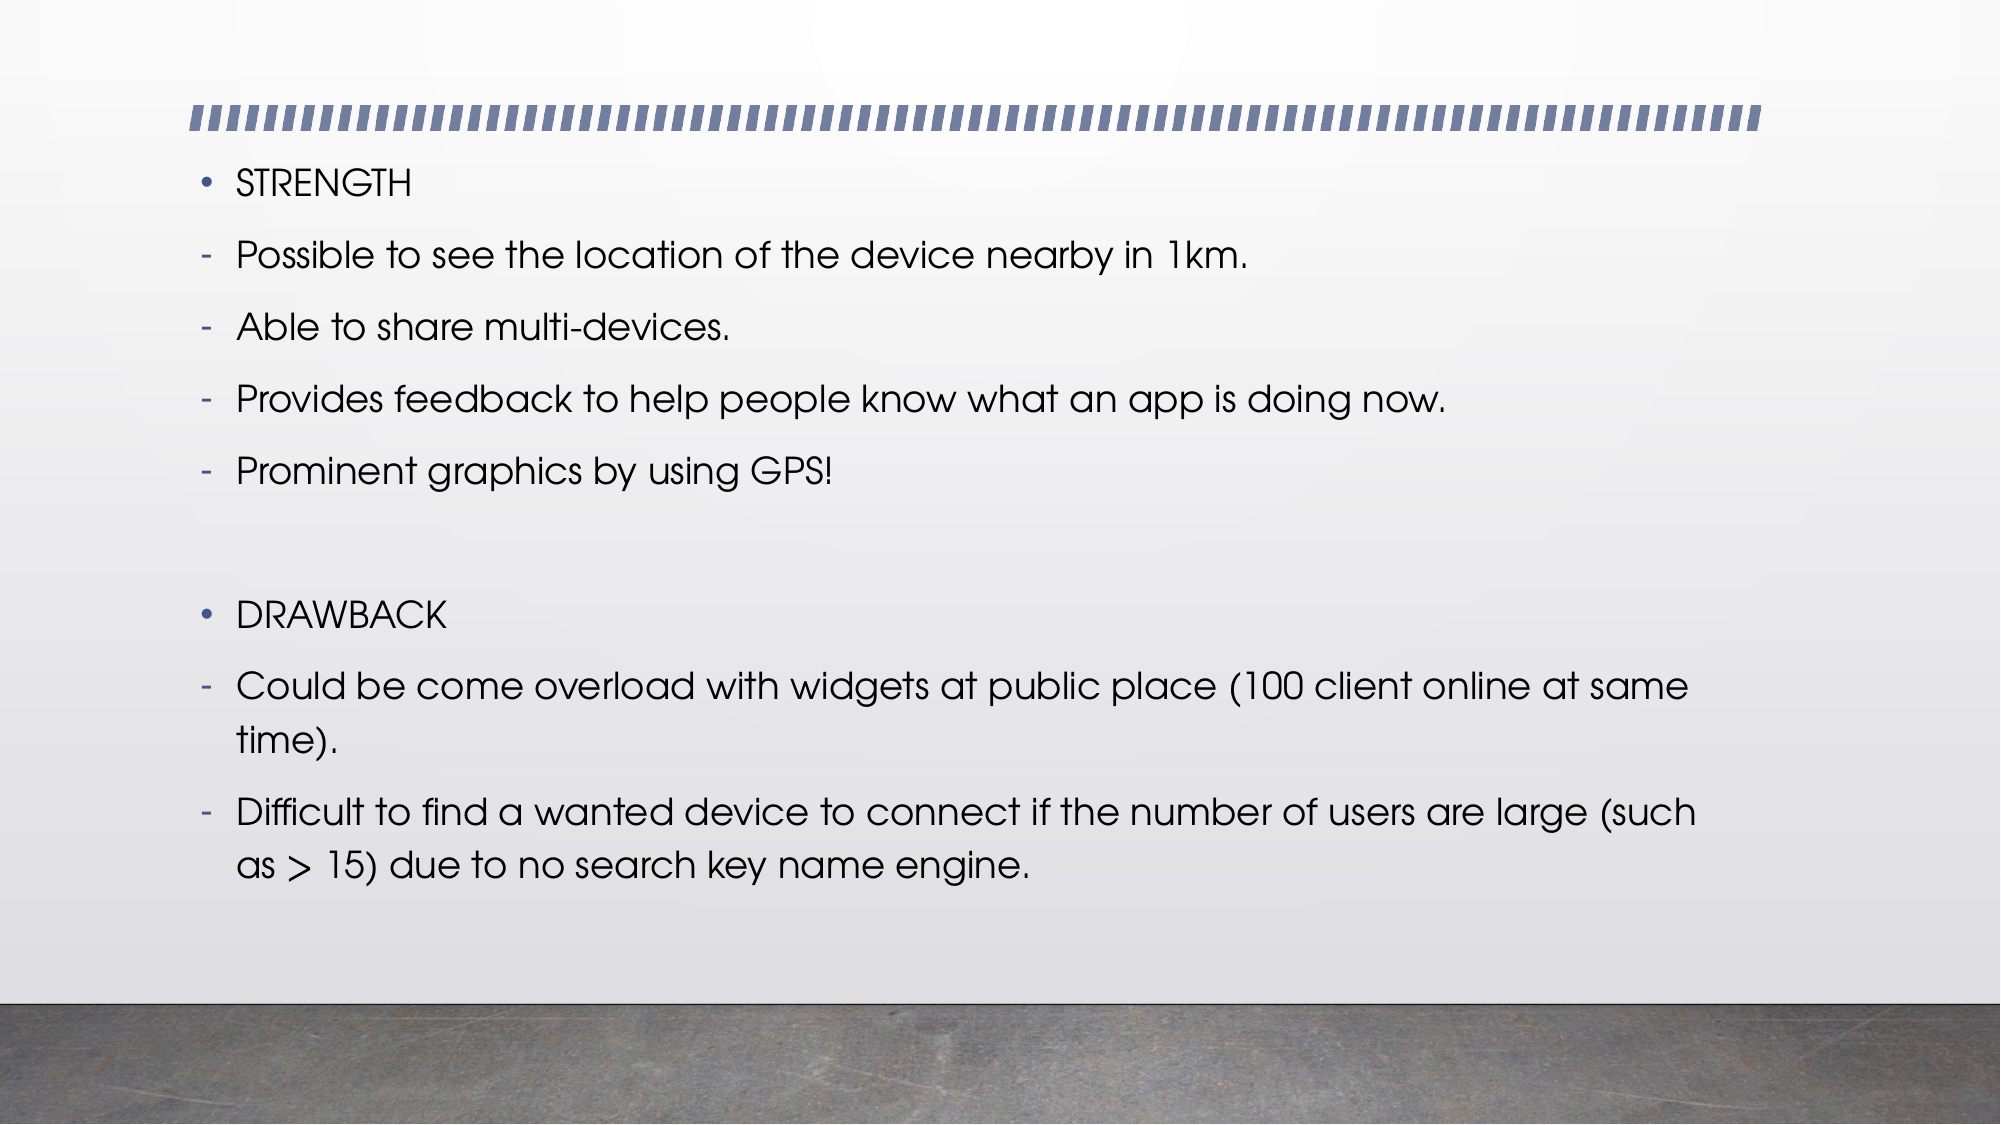

STRENGTH
Possible to see the location of the device nearby in 1km.
Able to share multi-devices.
Provides feedback to help people know what an app is doing now.
Prominent graphics by using GPS!

DRAWBACK
Could be come overload with widgets at public place (100 client online at same time).
Difficult to find a wanted device to connect if the number of users are large (such as > 15) due to no search key name engine.